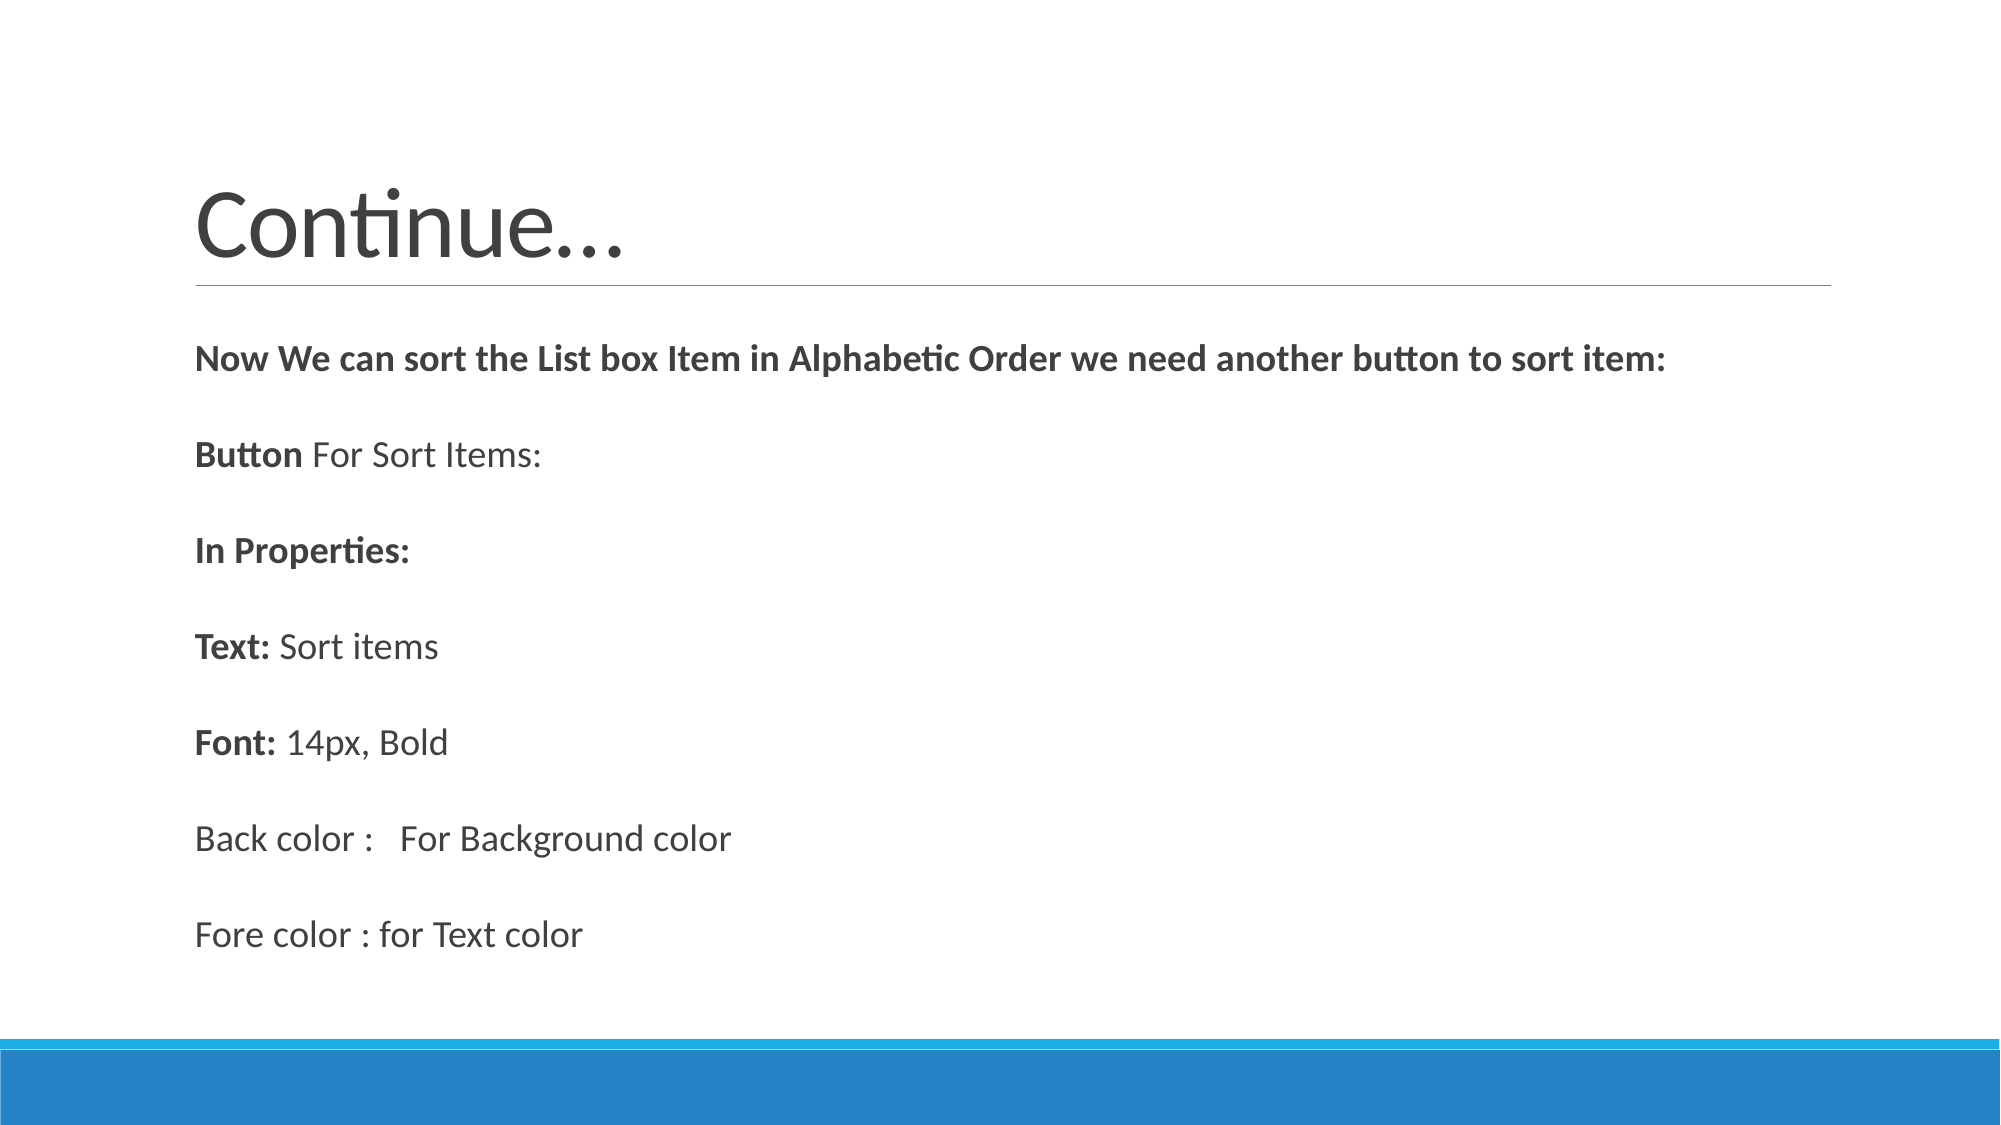

# Continue…
Now We can sort the List box Item in Alphabetic Order we need another button to sort item:
Button For Sort Items:
In Properties:
Text: Sort items
Font: 14px, Bold
Back color :   For Background color
Fore color : for Text color